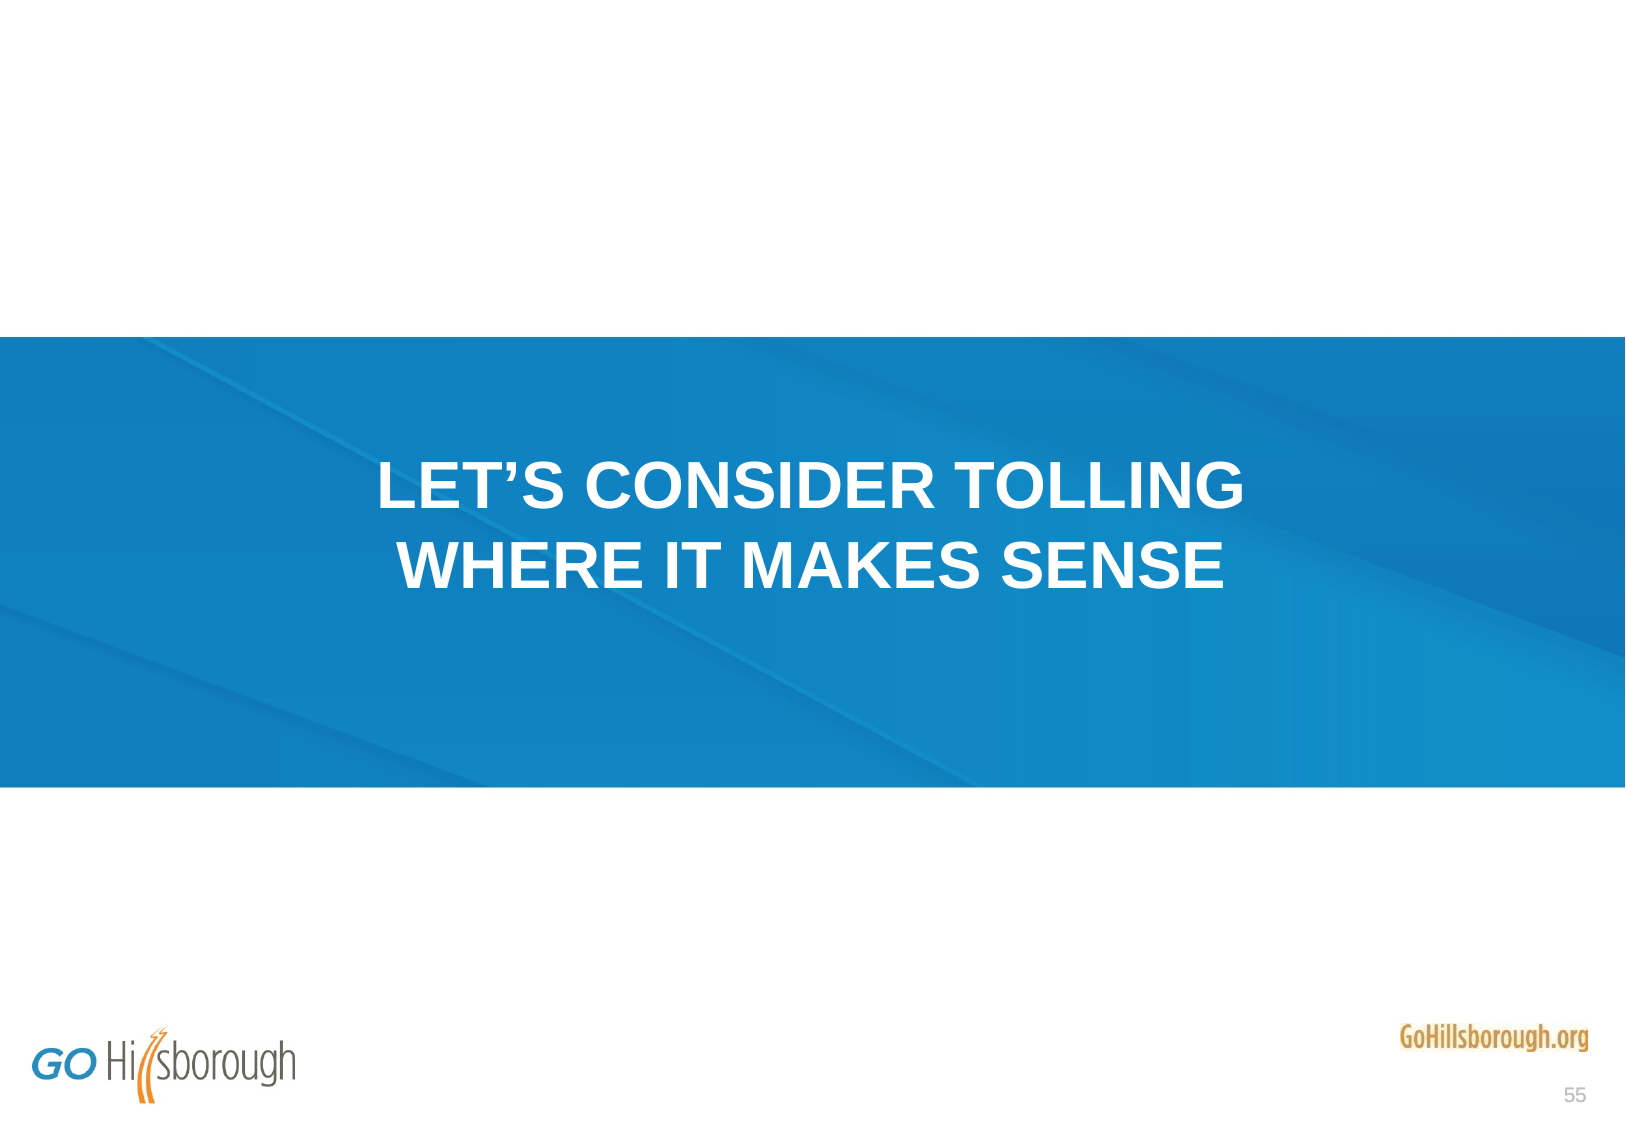

# LET’S CONSIDER TOLLING WHERE IT MAKES SENSE